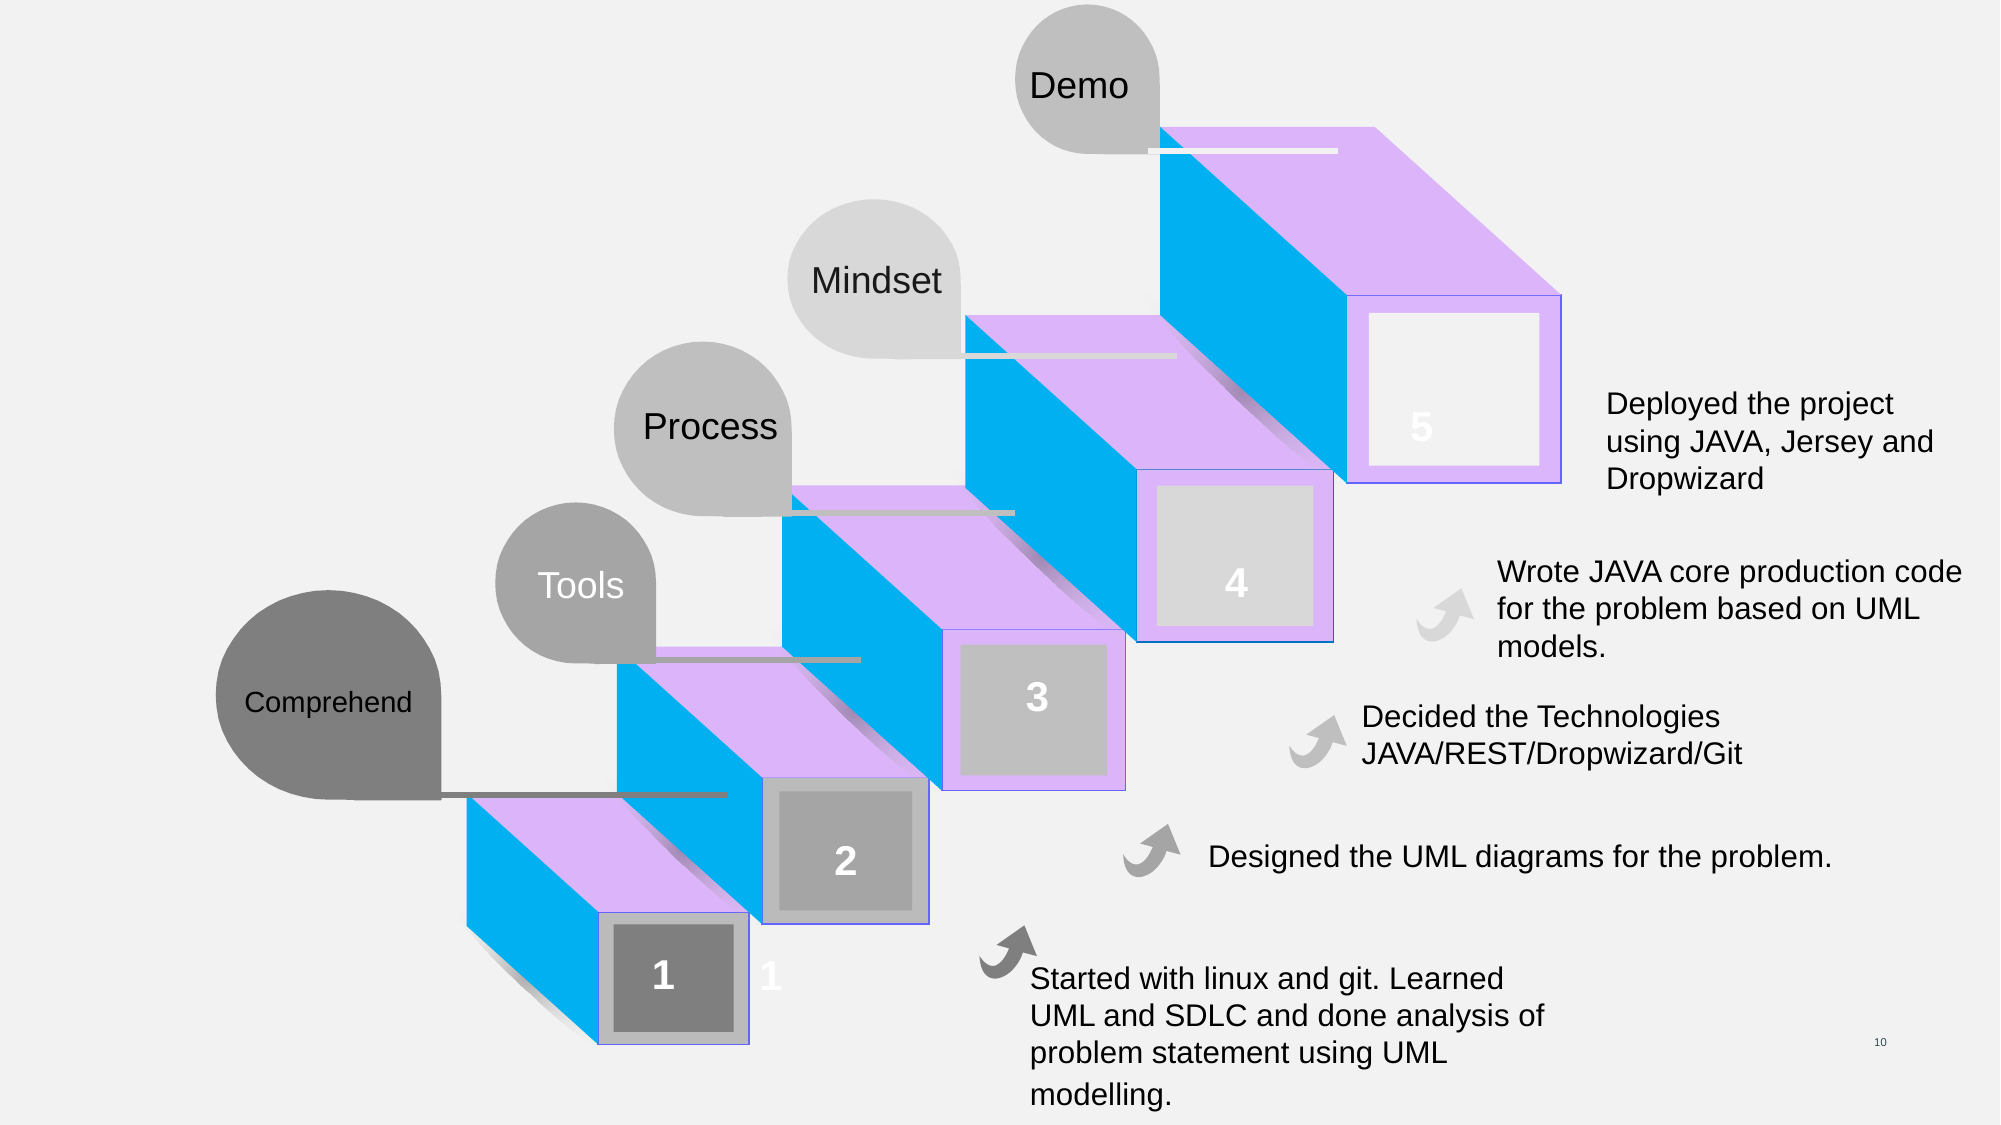

Demo

Mindset

Deployed the project using JAVA, Jersey and Dropwizard
5
Process

Wrote JAVA core production code for the problem based on UML models.
4
Tools

3
Comprehend
Decided the Technologies JAVA/REST/Dropwizard/Git

2
Designed the UML diagrams for the problem.

1
1
Started with linux and git. Learned UML and SDLC and done analysis of problem statement using UML modelling.
10